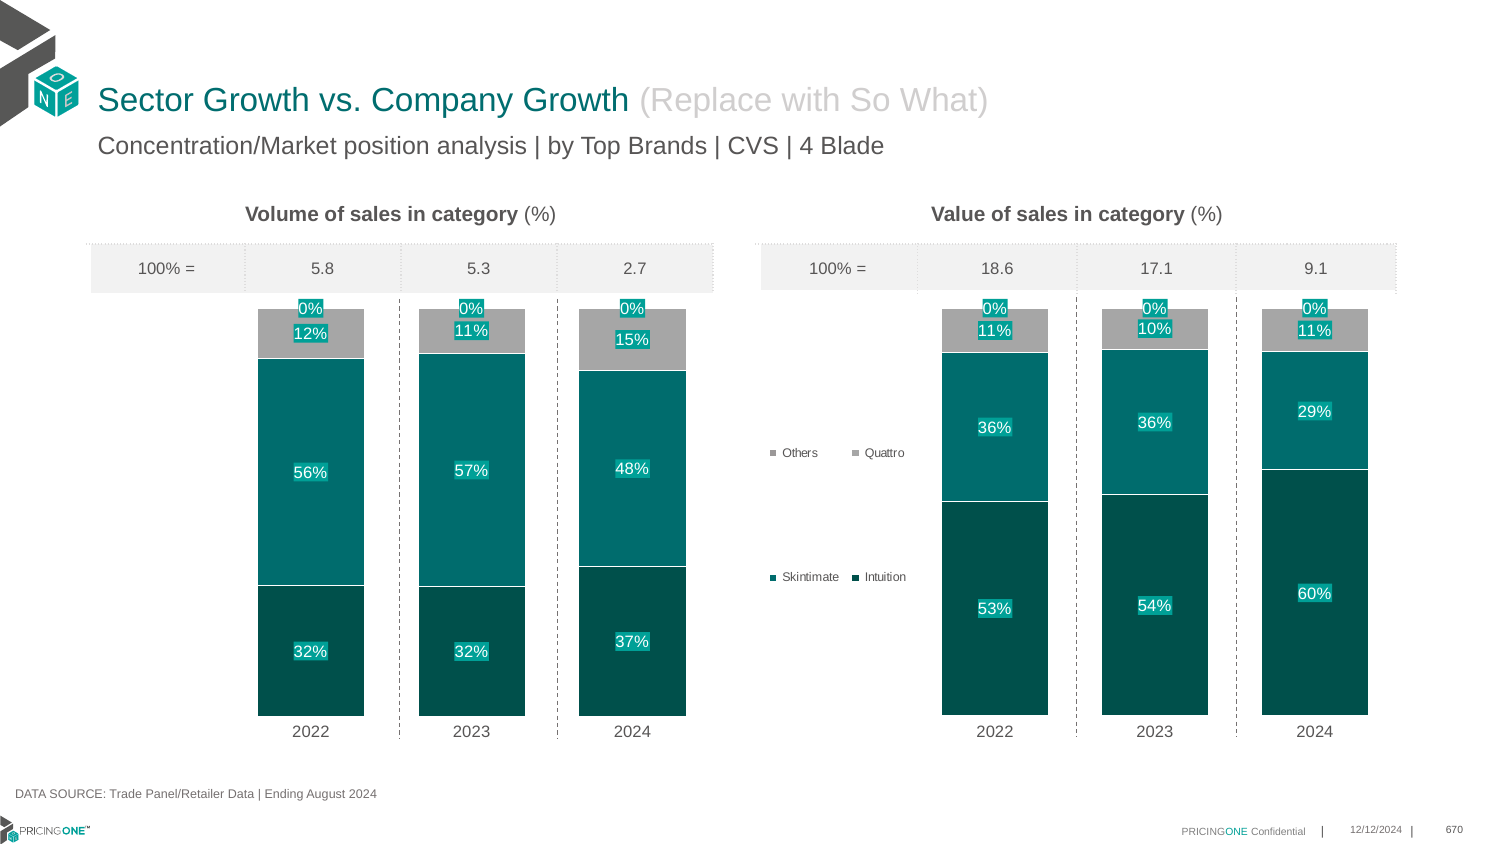

# Sector Growth vs. Company Growth (Replace with So What)
Concentration/Market position analysis | by Top Brands | CVS | 4 Blade
| Volume of sales in category (%) |  |  |  |
| --- | --- | --- | --- |
| 100% = | 5.8 | 5.3 | 2.7 |
| Value of sales in category (%) |  |  |  |
| --- | --- | --- | --- |
| 100% = | 18.6 | 17.1 | 9.1 |

### Chart

| Category | Intuition | Skintimate | Quattro | Others |
|---|---|---|---|---|
| 2022 | 0.3207098214285714 | 0.556693853021978 | 0.12253468406593407 | 6.164148351648351e-05 |
| 2023 | 0.3182259728359329 | 0.5714156756299497 | 0.11023458430960882 | 0.0001237672245086356 |
| 2024 | 0.36770382440936983 | 0.47894206689257496 | 0.15317439227665933 | 0.0001797164213958439 |

### Chart

| Category | Intuition | Skintimate | Quattro | Others |
|---|---|---|---|---|
| 2022 | 0.5265216407607384 | 0.3636664586883609 | 0.10976965999577594 | 4.2240555124730555e-05 |
| 2023 | 0.5418166688912265 | 0.35772164549601304 | 0.10037044754721278 | 9.123806554766641e-05 |
| 2024 | 0.6031977143727689 | 0.2893184130213632 | 0.1073523916344542 | 0.00013148097141365227 |
DATA SOURCE: Trade Panel/Retailer Data | Ending August 2024

12/12/2024
670